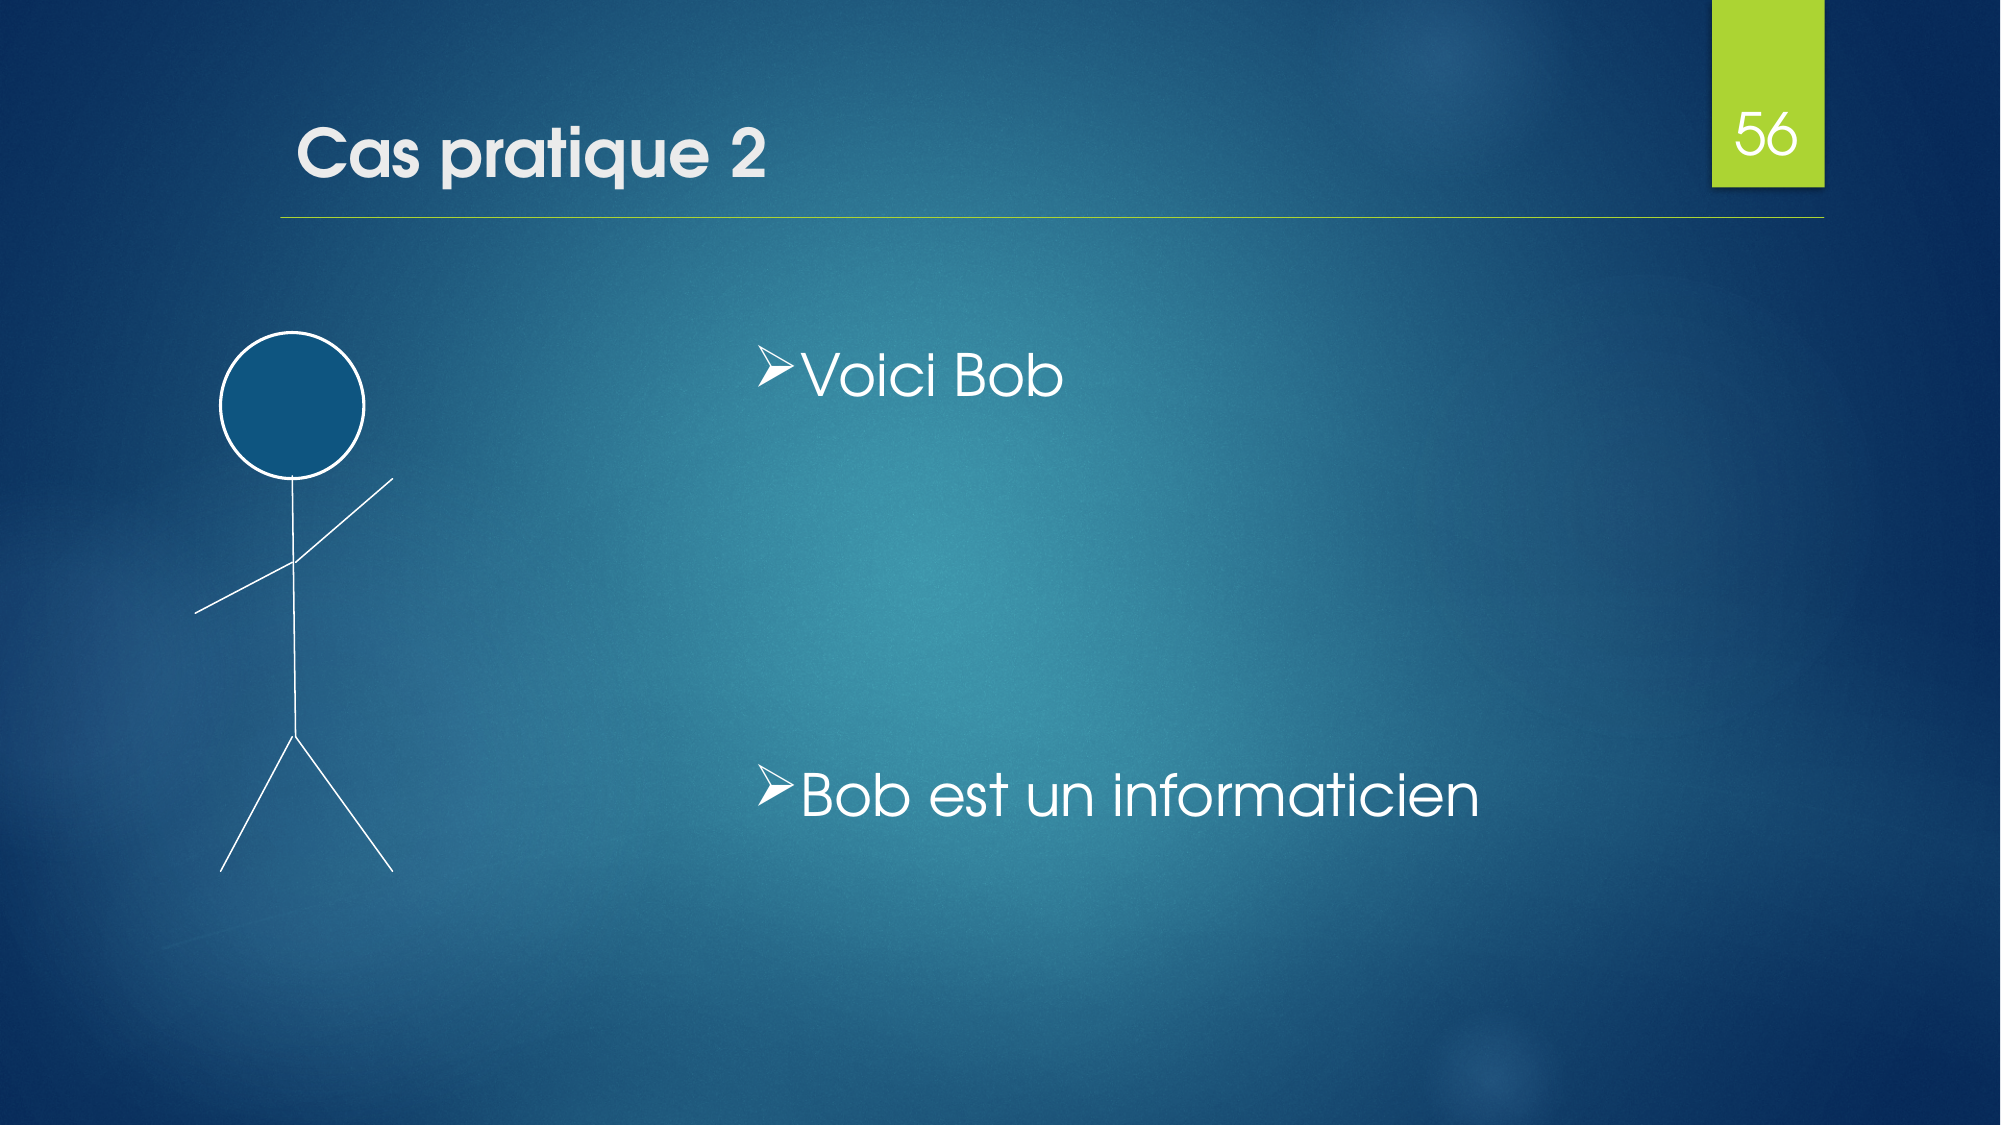

56
# Cas pratique 2
Voici Bob

Bob est un informaticien